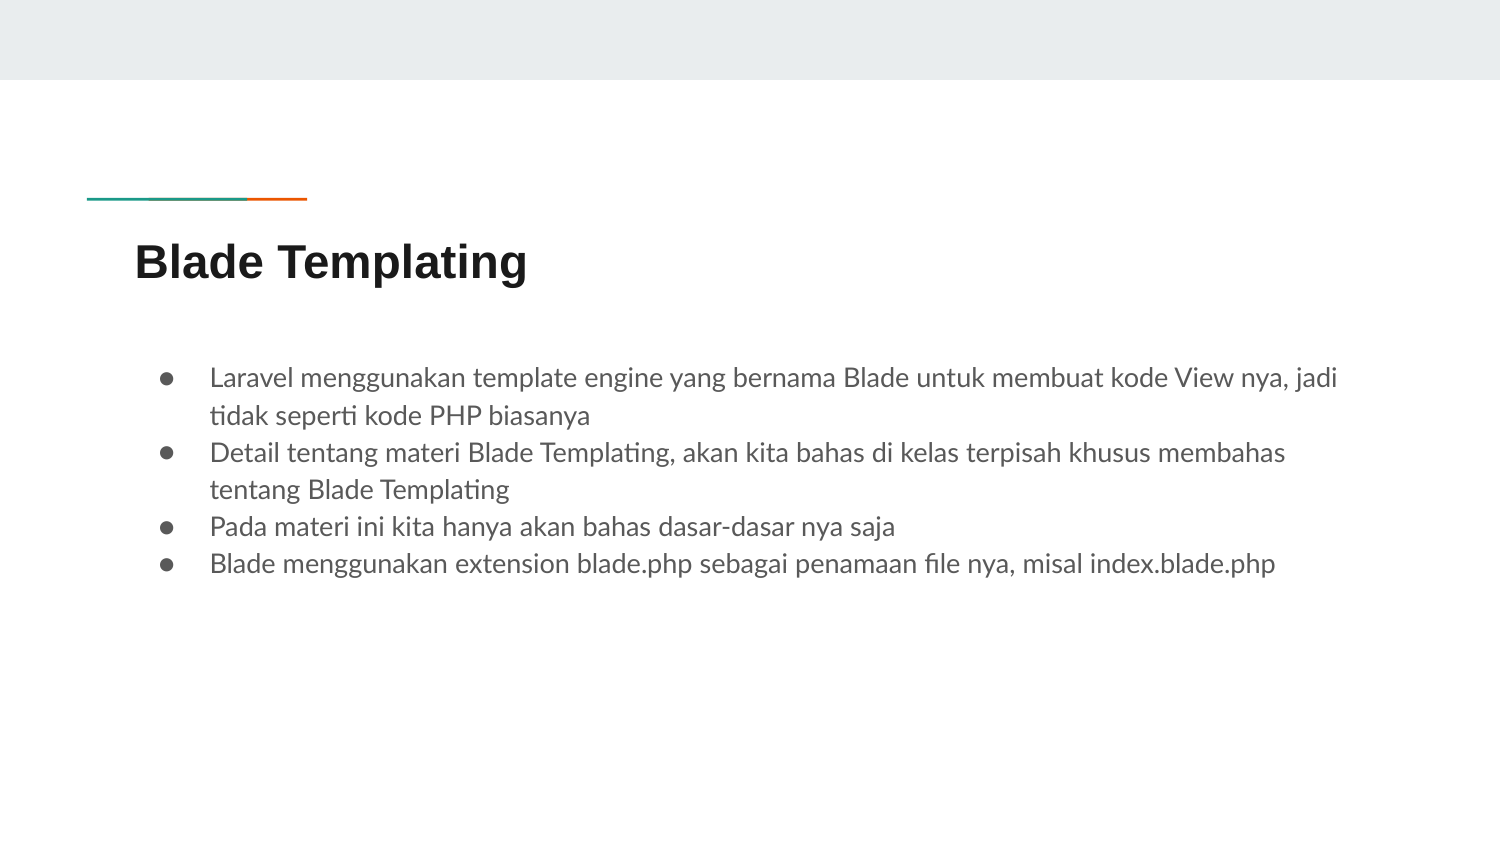

# Blade Templating
Laravel menggunakan template engine yang bernama Blade untuk membuat kode View nya, jadi tidak seperti kode PHP biasanya
Detail tentang materi Blade Templating, akan kita bahas di kelas terpisah khusus membahas tentang Blade Templating
Pada materi ini kita hanya akan bahas dasar-dasar nya saja
Blade menggunakan extension blade.php sebagai penamaan file nya, misal index.blade.php